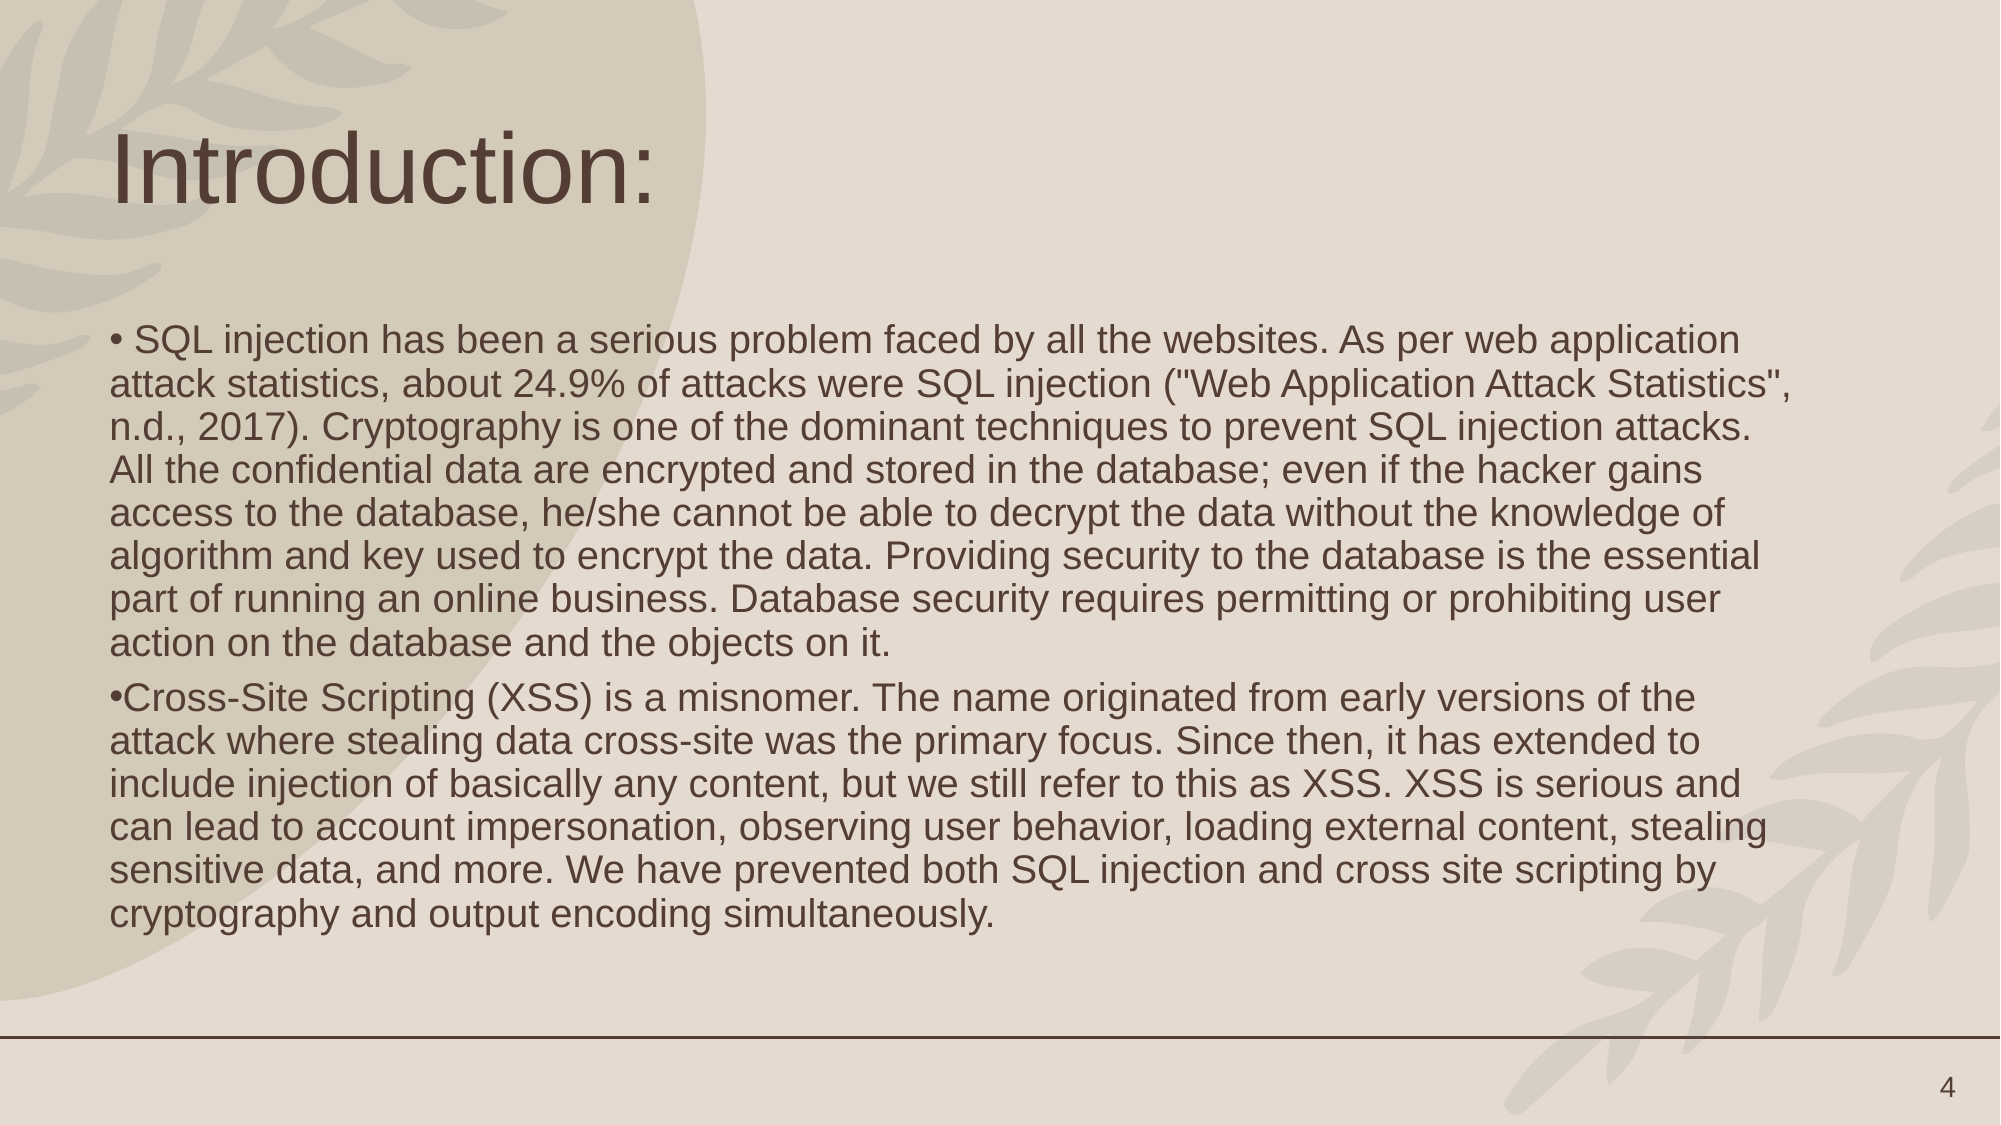

# Introduction:
 SQL injection has been a serious problem faced by all the websites. As per web application attack statistics, about 24.9% of attacks were SQL injection ("Web Application Attack Statistics", n.d., 2017). Cryptography is one of the dominant techniques to prevent SQL injection attacks. All the confidential data are encrypted and stored in the database; even if the hacker gains access to the database, he/she cannot be able to decrypt the data without the knowledge of algorithm and key used to encrypt the data. Providing security to the database is the essential part of running an online business. Database security requires permitting or prohibiting user action on the database and the objects on it.
Cross-Site Scripting (XSS) is a misnomer. The name originated from early versions of the attack where stealing data cross-site was the primary focus. Since then, it has extended to include injection of basically any content, but we still refer to this as XSS. XSS is serious and can lead to account impersonation, observing user behavior, loading external content, stealing sensitive data, and more. We have prevented both SQL injection and cross site scripting by cryptography and output encoding simultaneously.
4